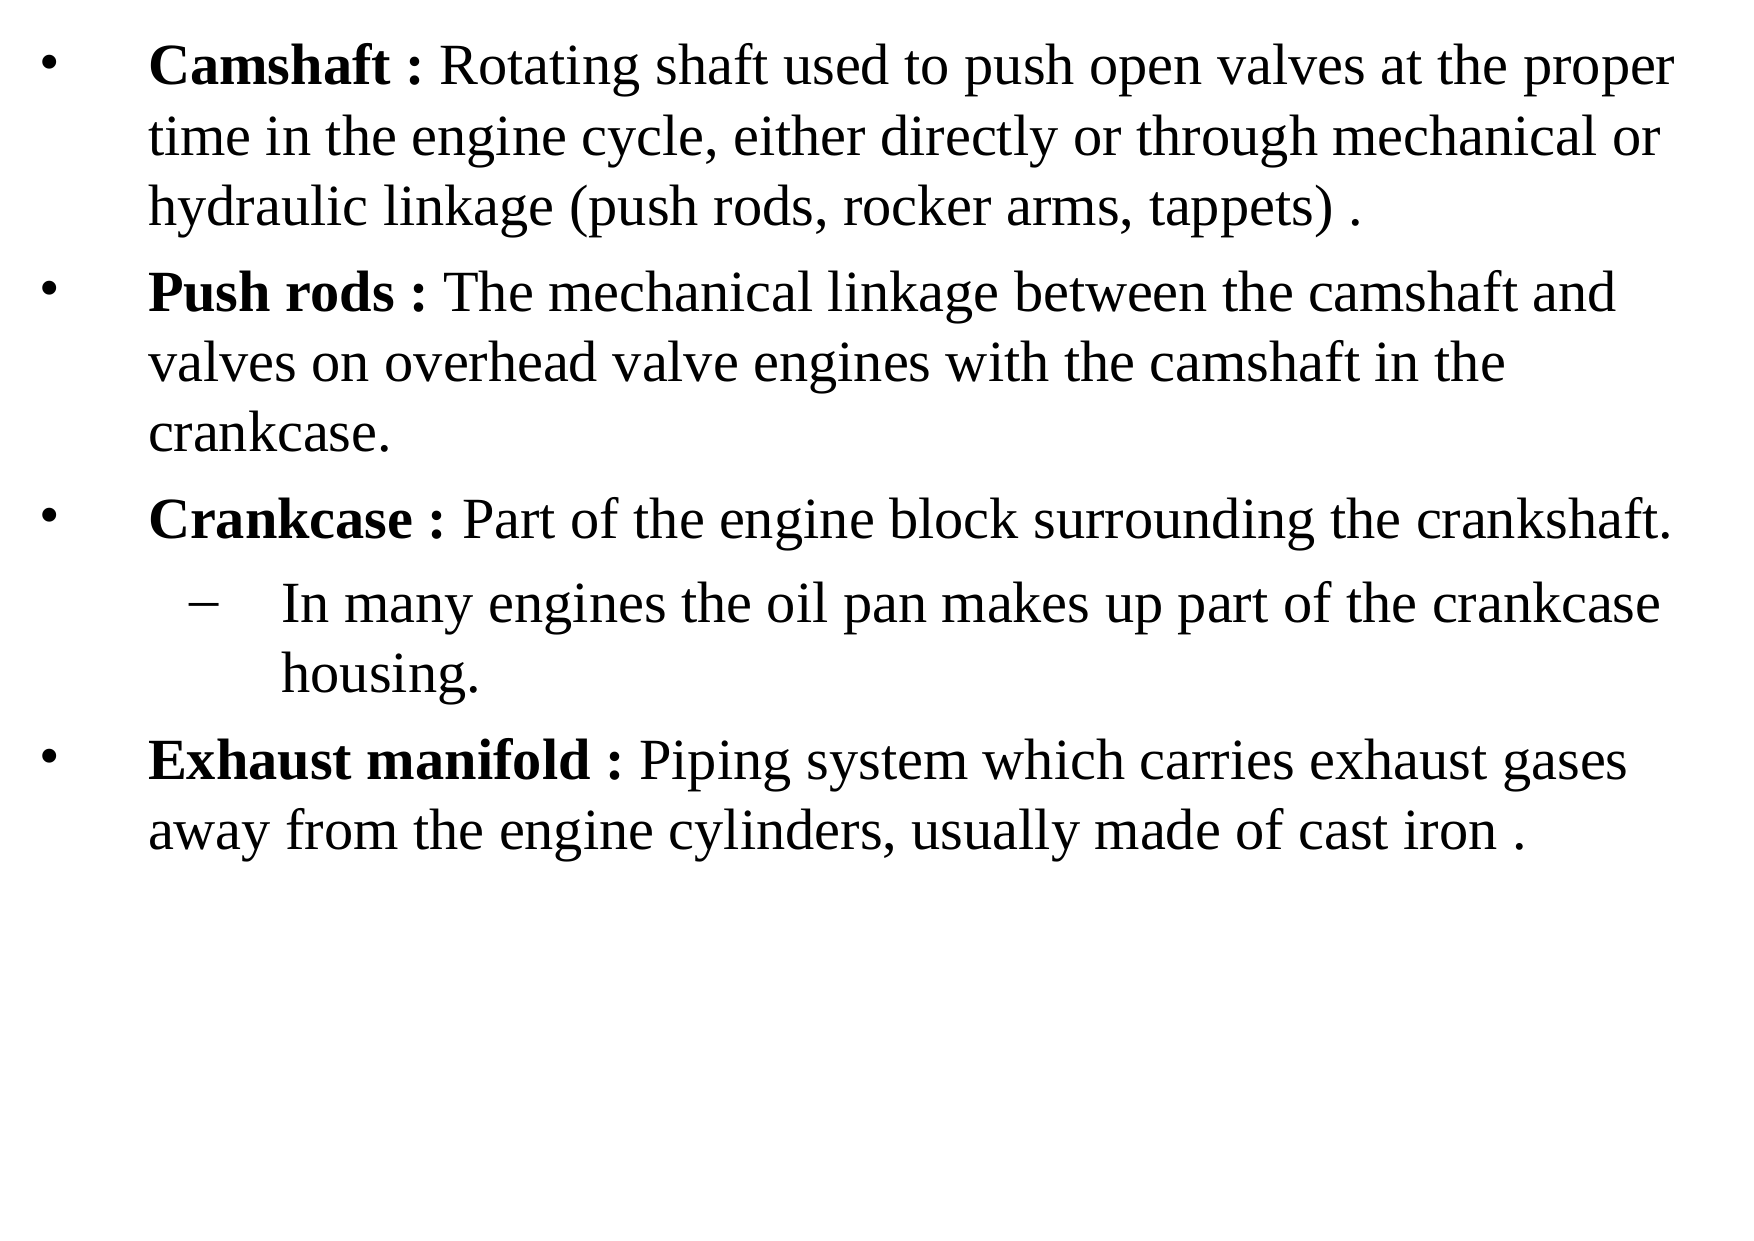

Camshaft : Rotating shaft used to push open valves at the proper time in the engine cycle, either directly or through mechanical or hydraulic linkage (push rods, rocker arms, tappets) .
Push rods : The mechanical linkage between the camshaft and valves on overhead valve engines with the camshaft in the crankcase.
Crankcase : Part of the engine block surrounding the crankshaft.
In many engines the oil pan makes up part of the crankcase housing.
Exhaust manifold : Piping system which carries exhaust gases away from the engine cylinders, usually made of cast iron .